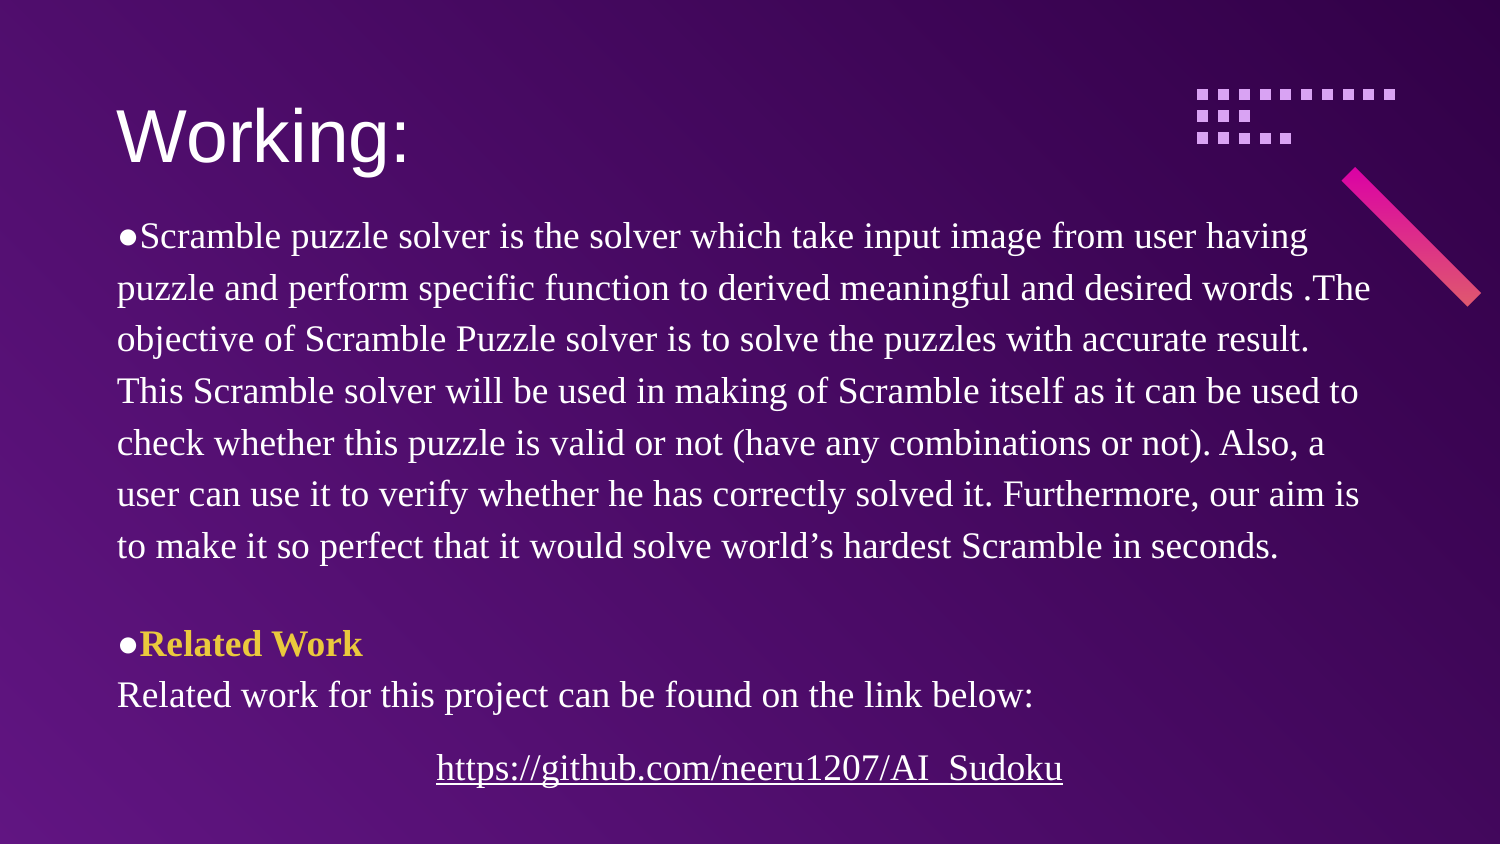

# Working:

Scramble puzzle solver is the solver which take input image from user having puzzle and perform specific function to derived meaningful and desired words .The objective of Scramble Puzzle solver is to solve the puzzles with accurate result. This Scramble solver will be used in making of Scramble itself as it can be used to check whether this puzzle is valid or not (have any combinations or not). Also, a user can use it to verify whether he has correctly solved it. Furthermore, our aim is to make it so perfect that it would solve world’s hardest Scramble in seconds.
Related Work
Related work for this project can be found on the link below:
https://github.com/neeru1207/AI_Sudoku